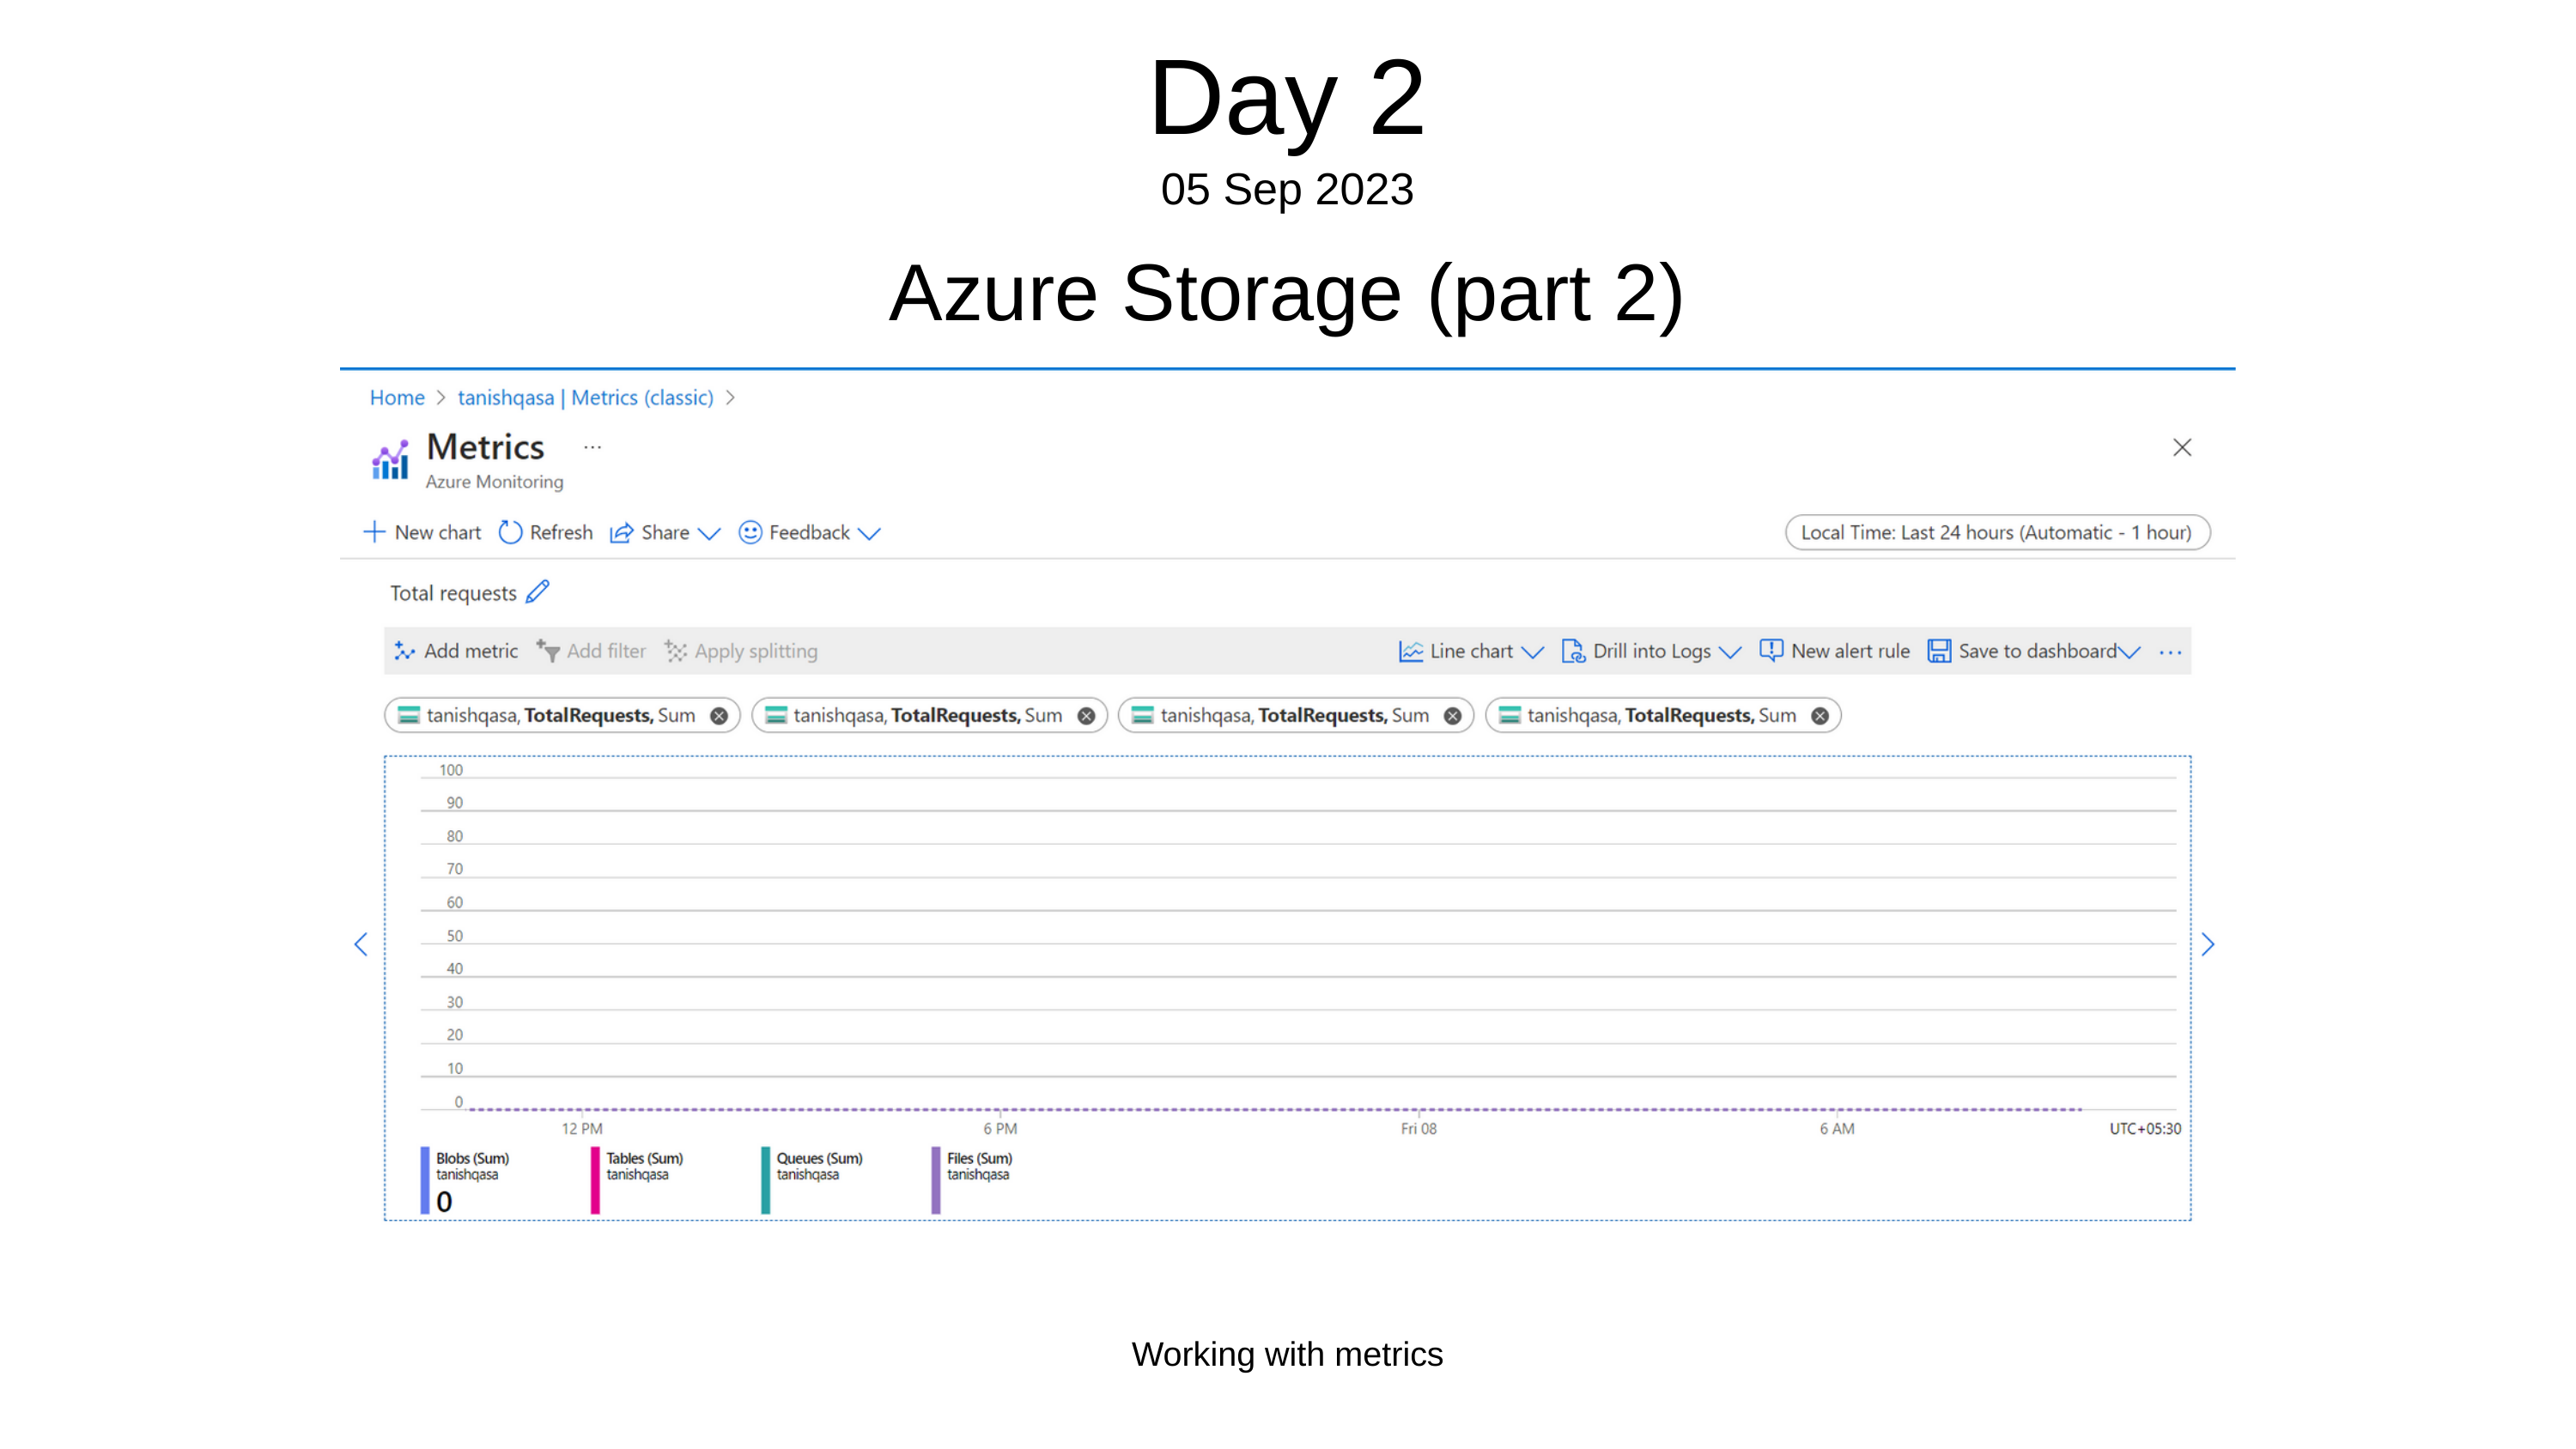

Day 2
05 Sep 2023
Azure Storage (part 2)

Working with metrics